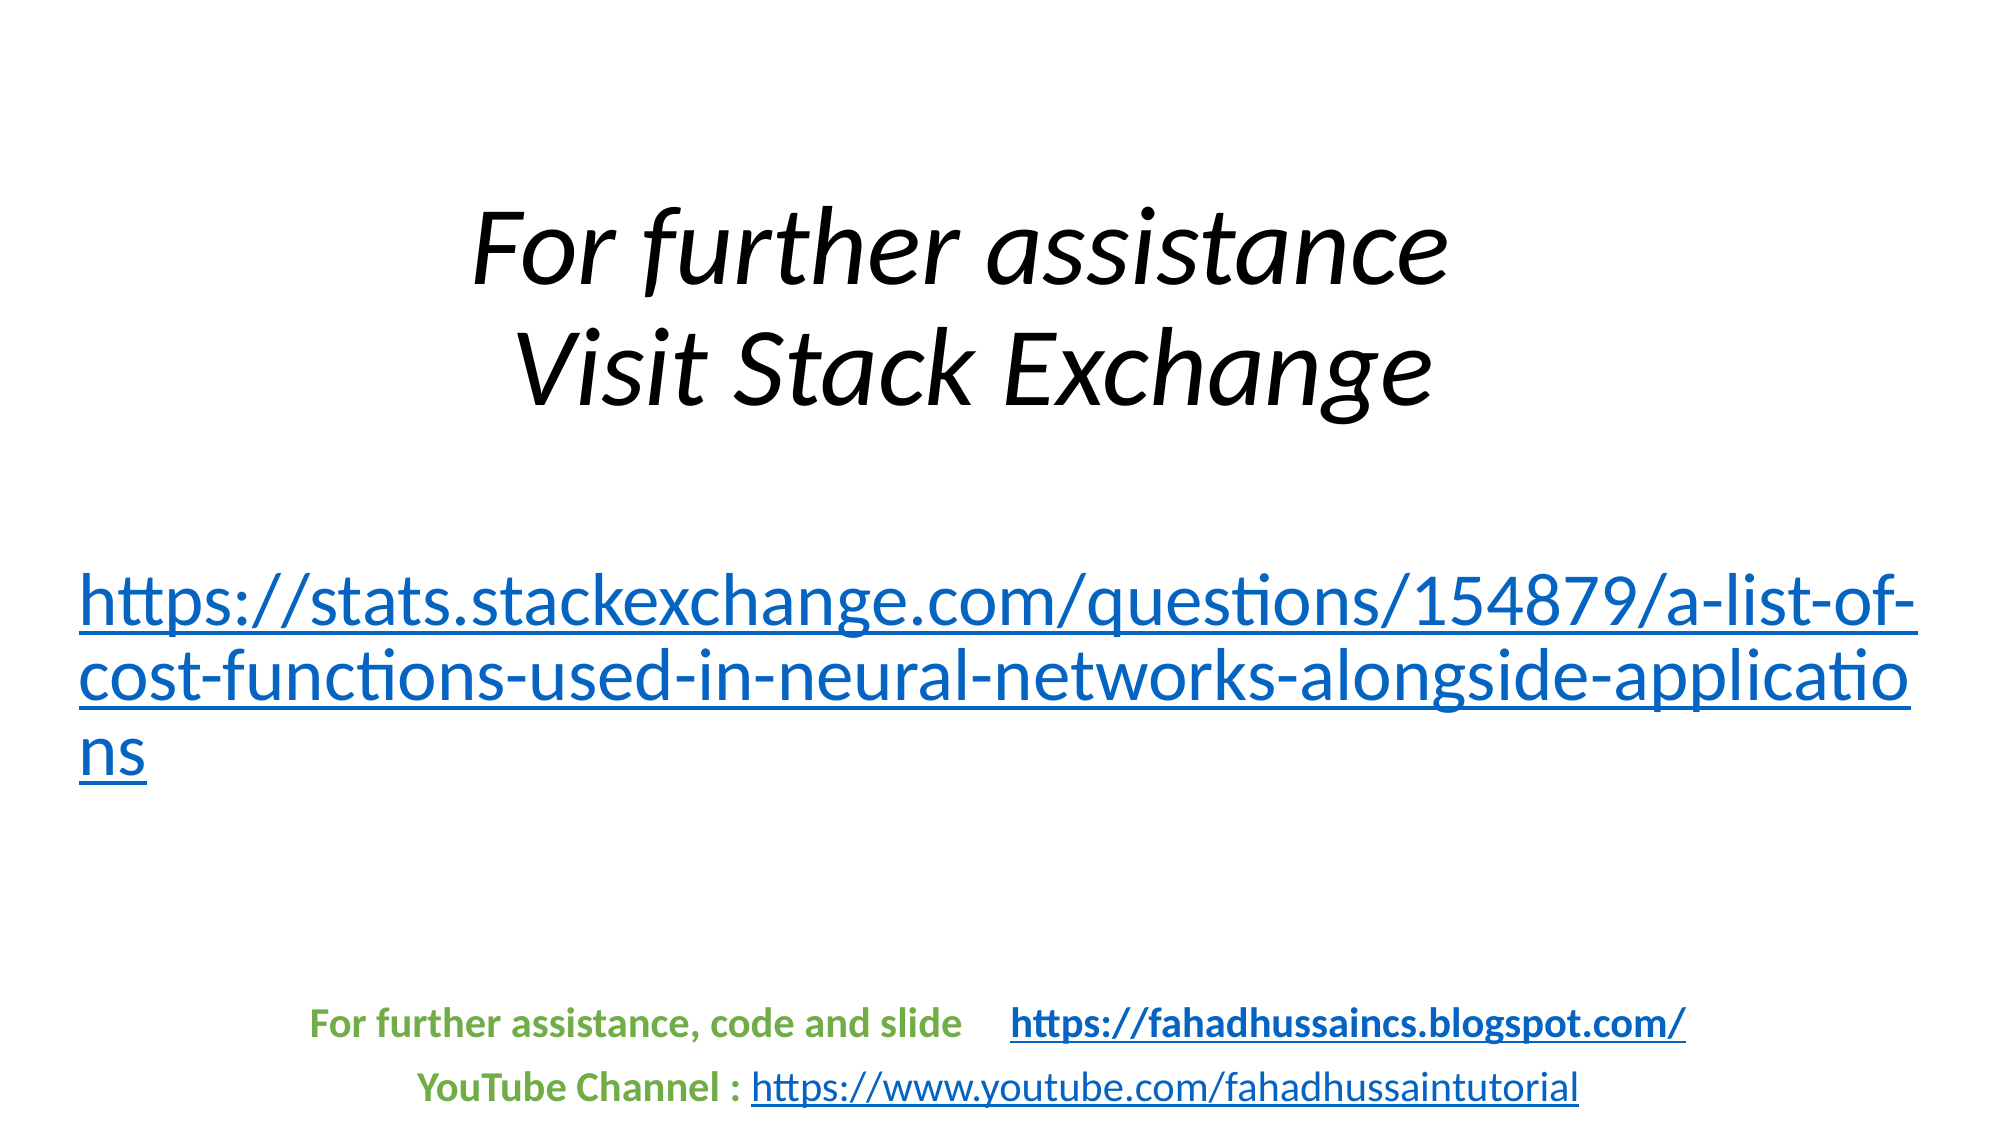

# For further assistance Visit Stack Exchange
https://stats.stackexchange.com/questions/154879/a-list-of-cost-functions-used-in-neural-networks-alongside-applications
For further assistance, code and slide     https://fahadhussaincs.blogspot.com/
YouTube Channel : https://www.youtube.com/fahadhussaintutorial